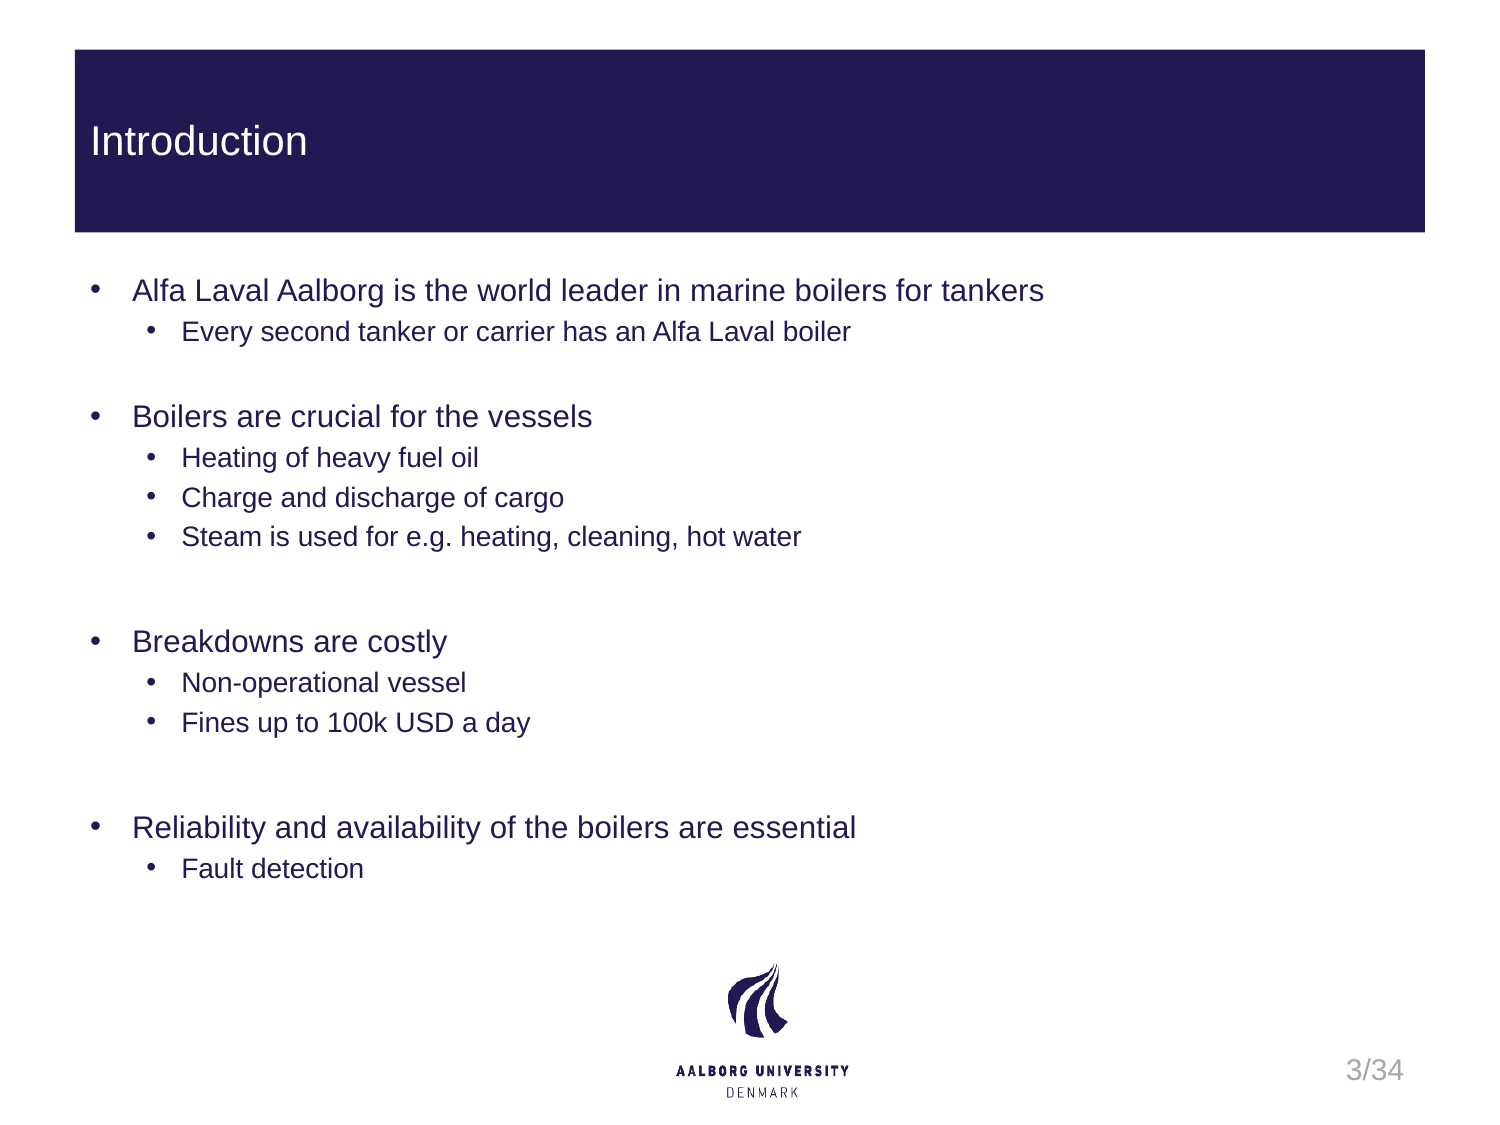

# Introduction
Alfa Laval Aalborg is the world leader in marine boilers for tankers
Every second tanker or carrier has an Alfa Laval boiler

Boilers are crucial for the vessels
Heating of heavy fuel oil
Charge and discharge of cargo
Steam is used for e.g. heating, cleaning, hot water

Breakdowns are costly
Non-operational vessel
Fines up to 100k USD a day

Reliability and availability of the boilers are essential
Fault detection